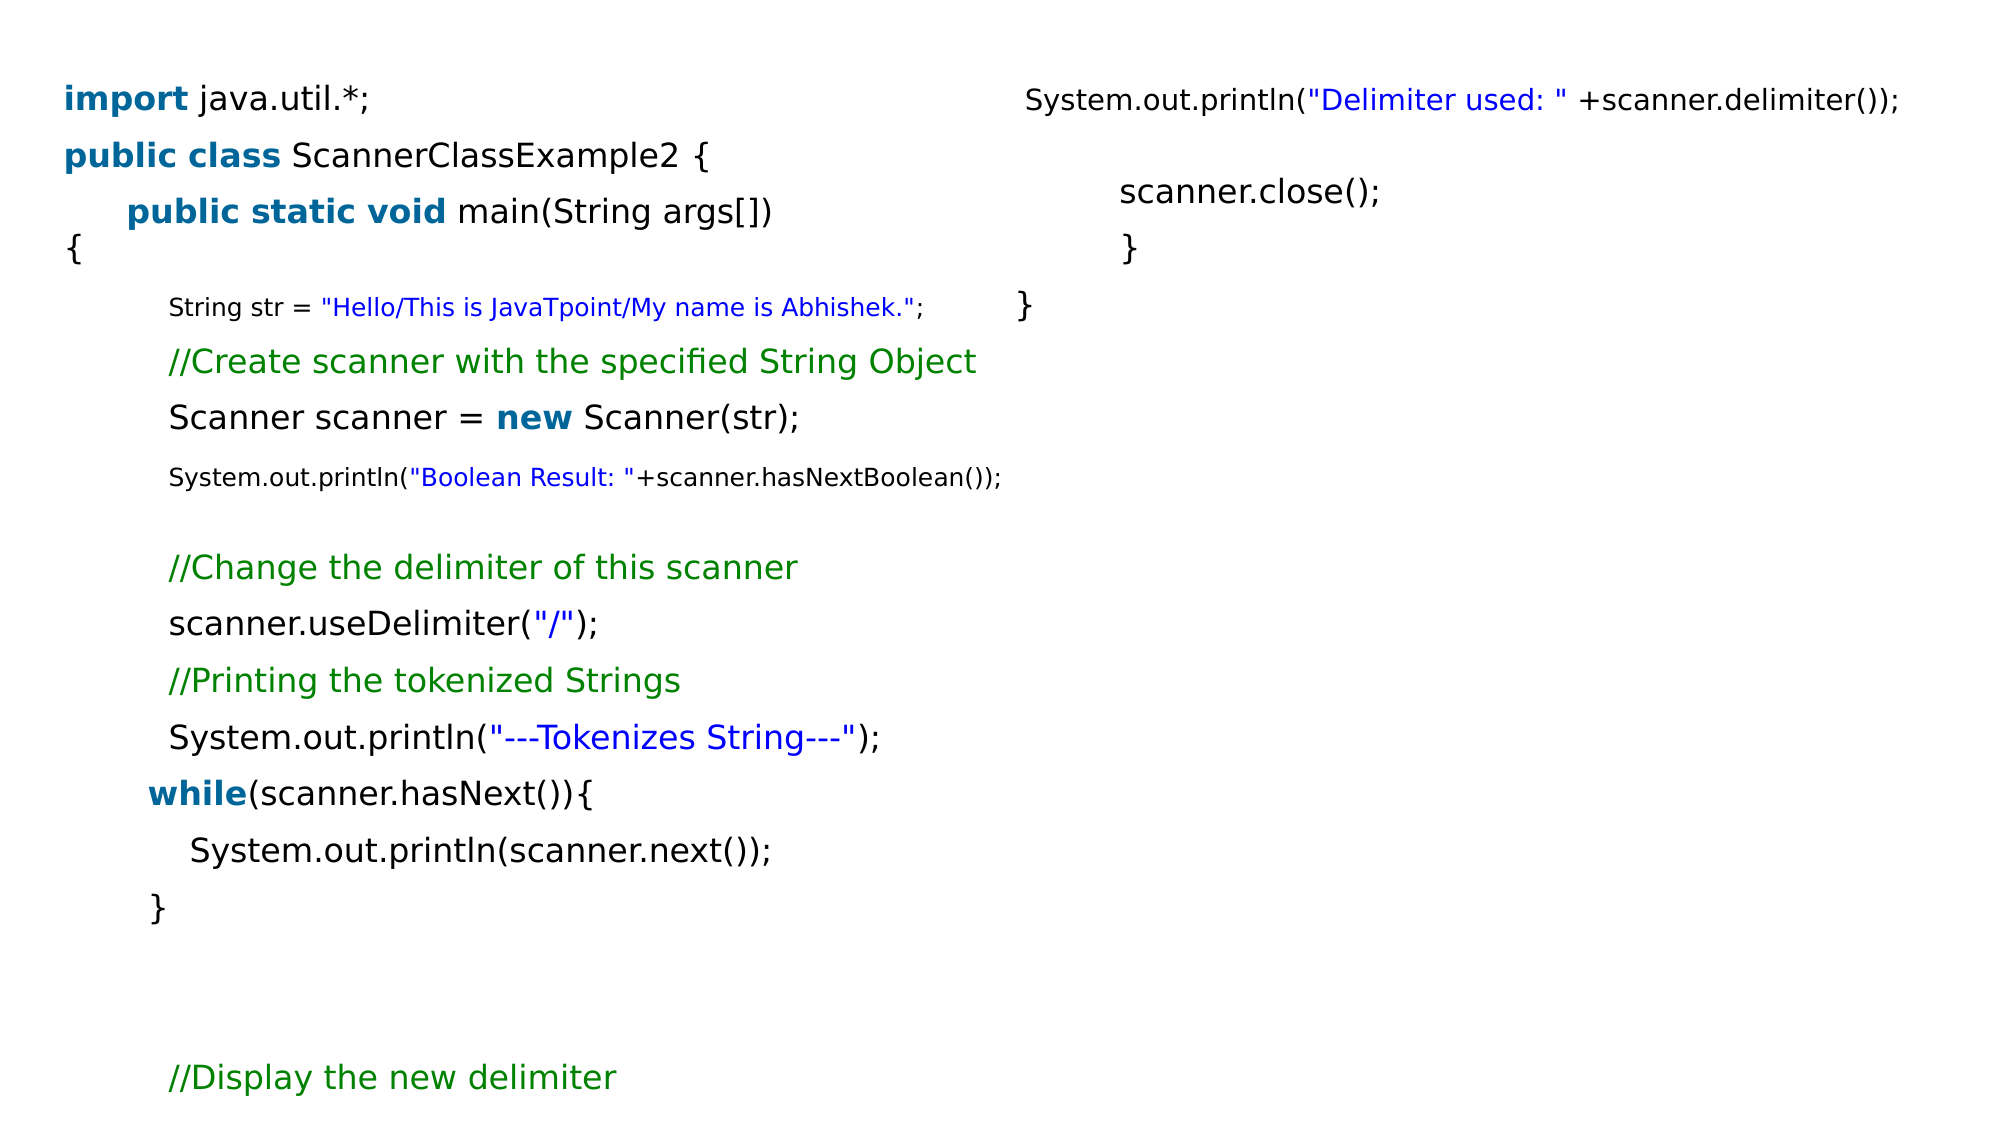

#
import java.util.*;
public class ScannerClassExample2 {
      public static void main(String args[]){
          String str = "Hello/This is JavaTpoint/My name is Abhishek.";
          //Create scanner with the specified String Object
          Scanner scanner = new Scanner(str);
          System.out.println("Boolean Result: "+scanner.hasNextBoolean());
          //Change the delimiter of this scanner
          scanner.useDelimiter("/");
          //Printing the tokenized Strings
          System.out.println("---Tokenizes String---");
        while(scanner.hasNext()){
            System.out.println(scanner.next());
        }

          //Display the new delimiter
 System.out.println("Delimiter used: " +scanner.delimiter());
          scanner.close();
          }
}